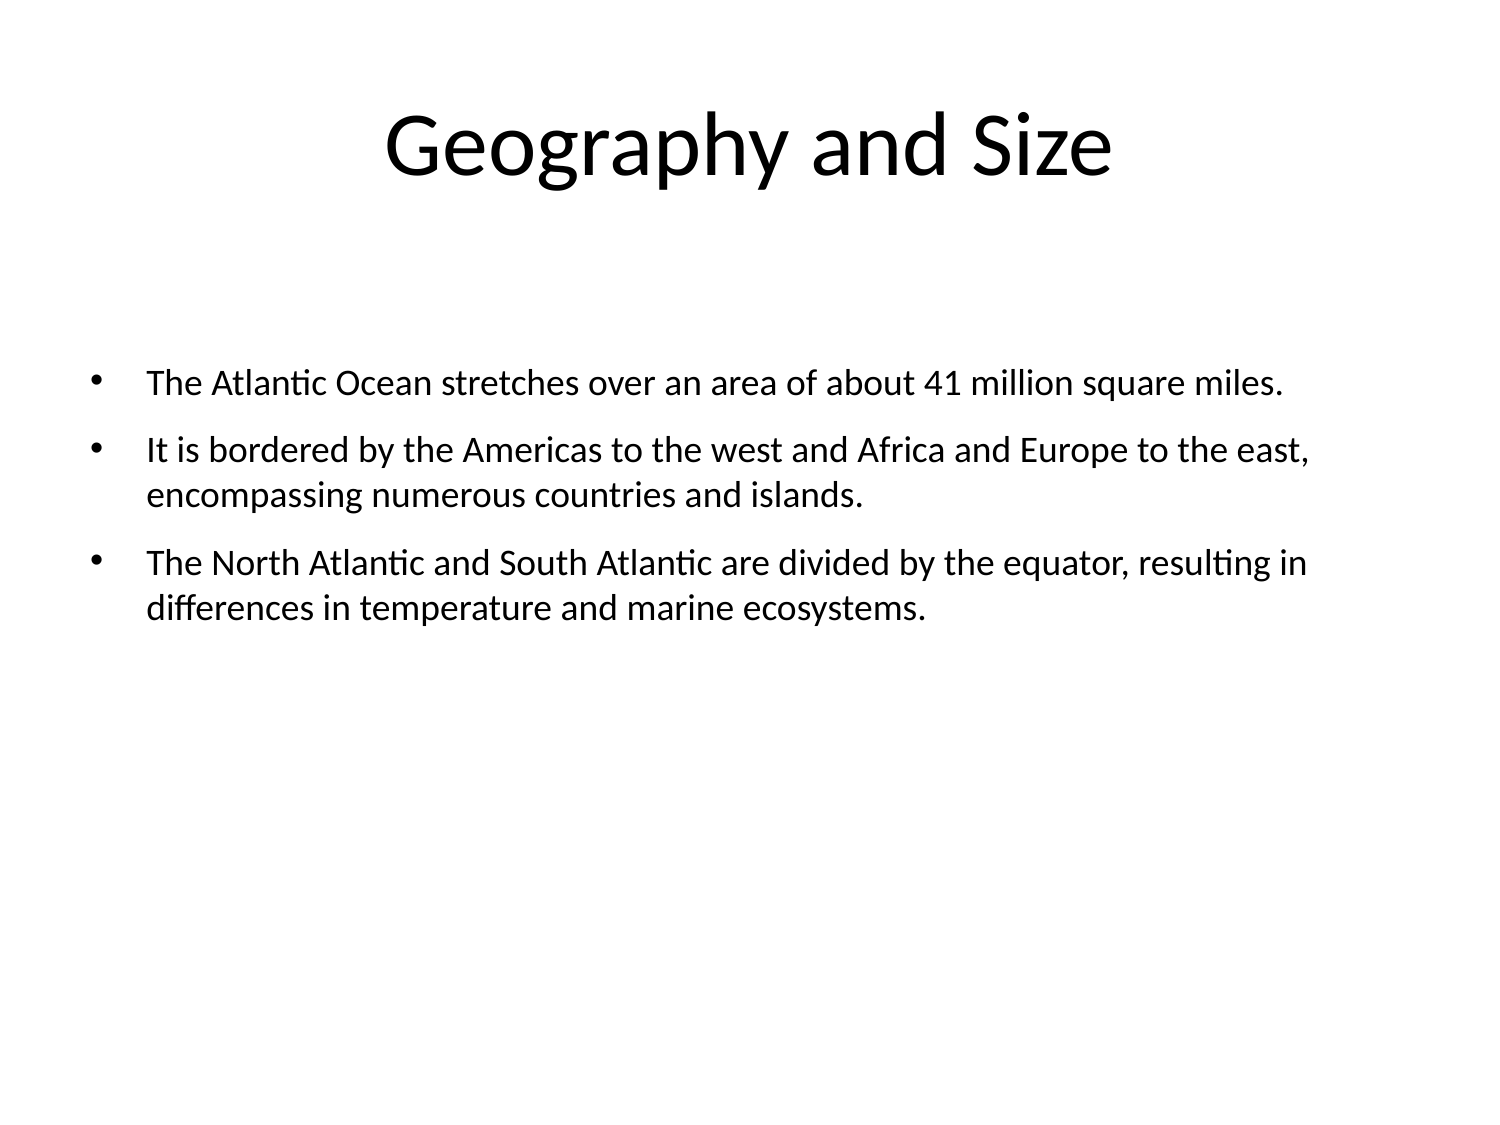

# Geography and Size

The Atlantic Ocean stretches over an area of about 41 million square miles.
It is bordered by the Americas to the west and Africa and Europe to the east, encompassing numerous countries and islands.
The North Atlantic and South Atlantic are divided by the equator, resulting in differences in temperature and marine ecosystems.